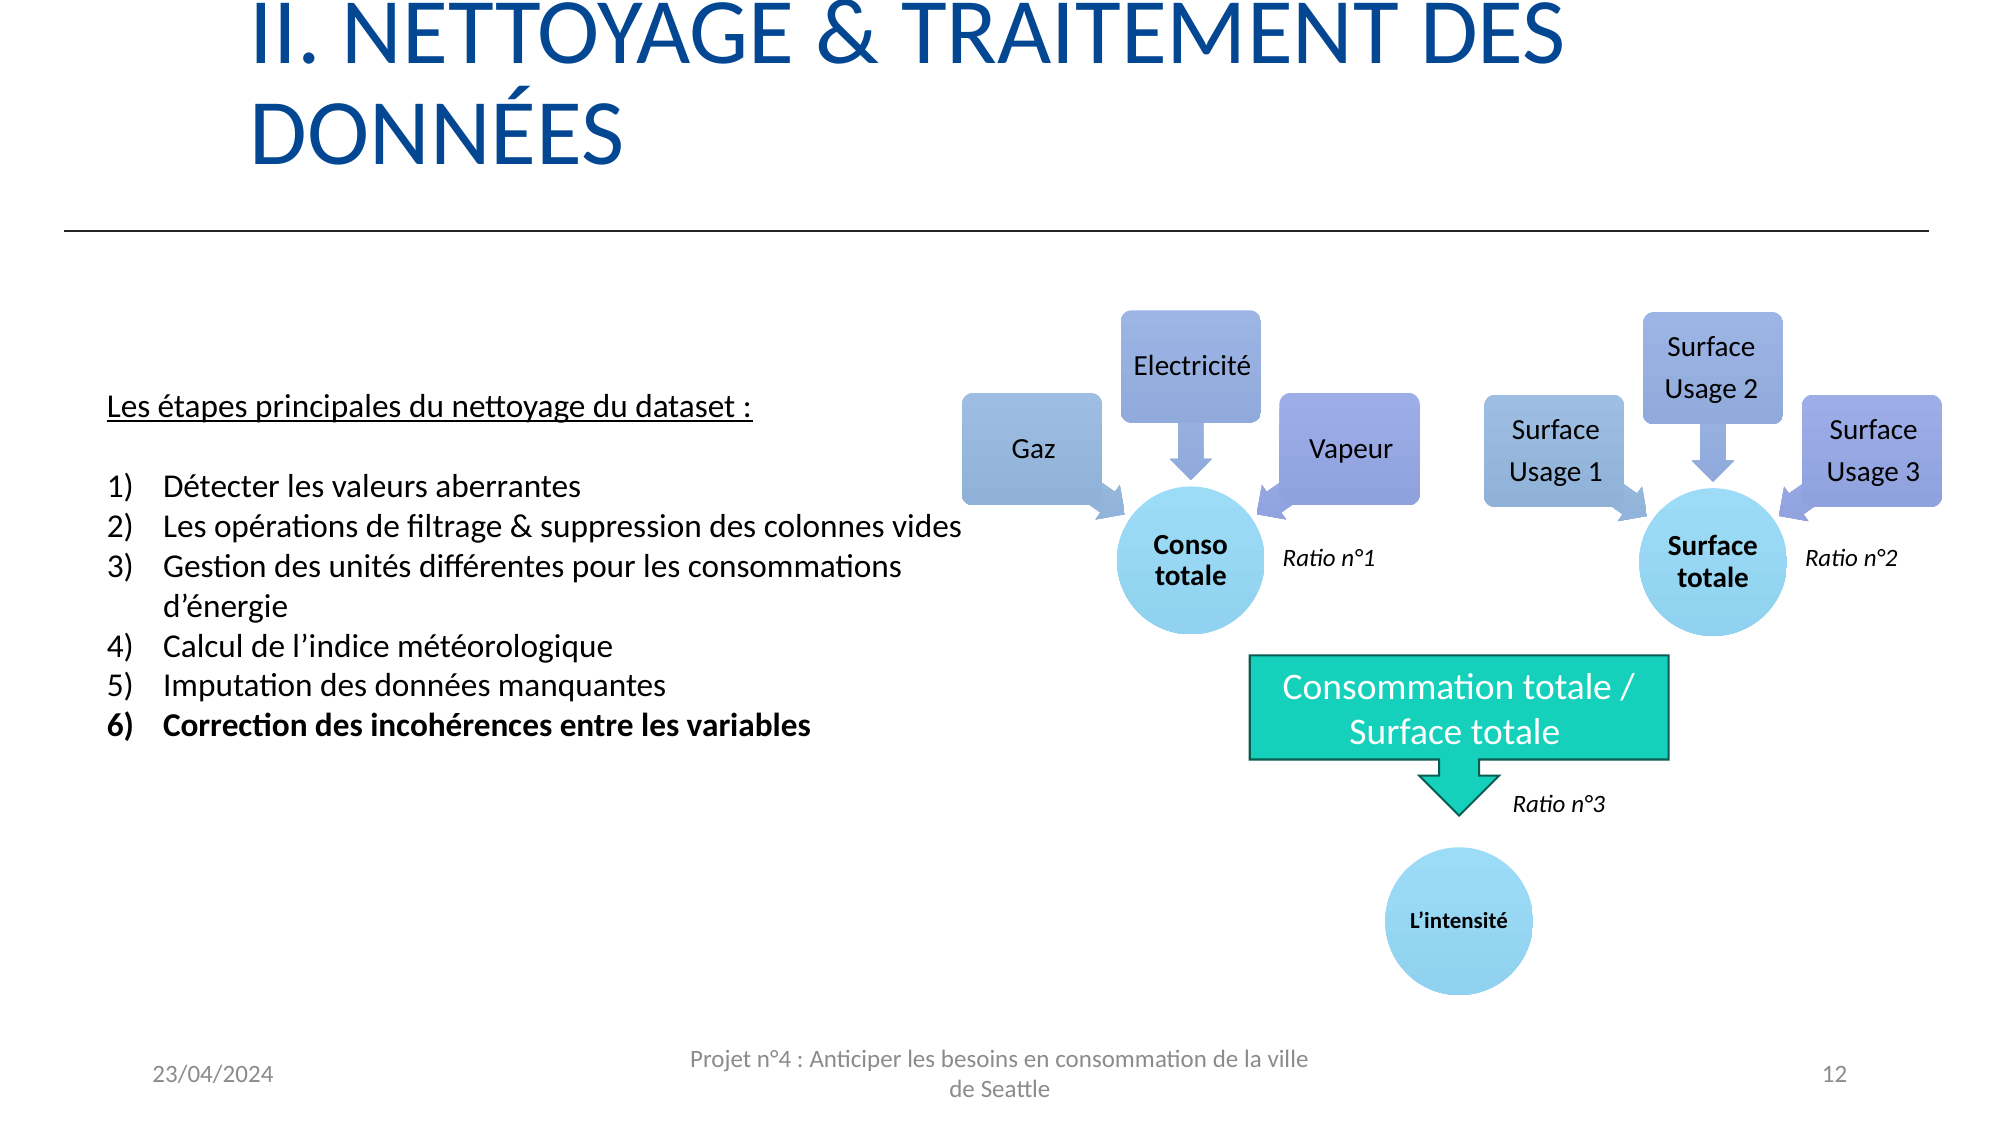

II. Nettoyage & traitement des données
Conso totale
Gaz
Electricité
Vapeur
Surface totale
Surface
Usage 1
Surface
Usage 2
Surface
Usage 3
Les étapes principales du nettoyage du dataset :

Détecter les valeurs aberrantes
Les opérations de filtrage & suppression des colonnes vides
Gestion des unités différentes pour les consommations d’énergie
Calcul de l’indice météorologique
Imputation des données manquantes
Correction des incohérences entre les variables

Ratio n°1

Ratio n°2
Consommation totale / Surface totale

Ratio n°3

L’intensité
23/04/2024
Projet n°4 : Anticiper les besoins en consommation de la ville de Seattle
12